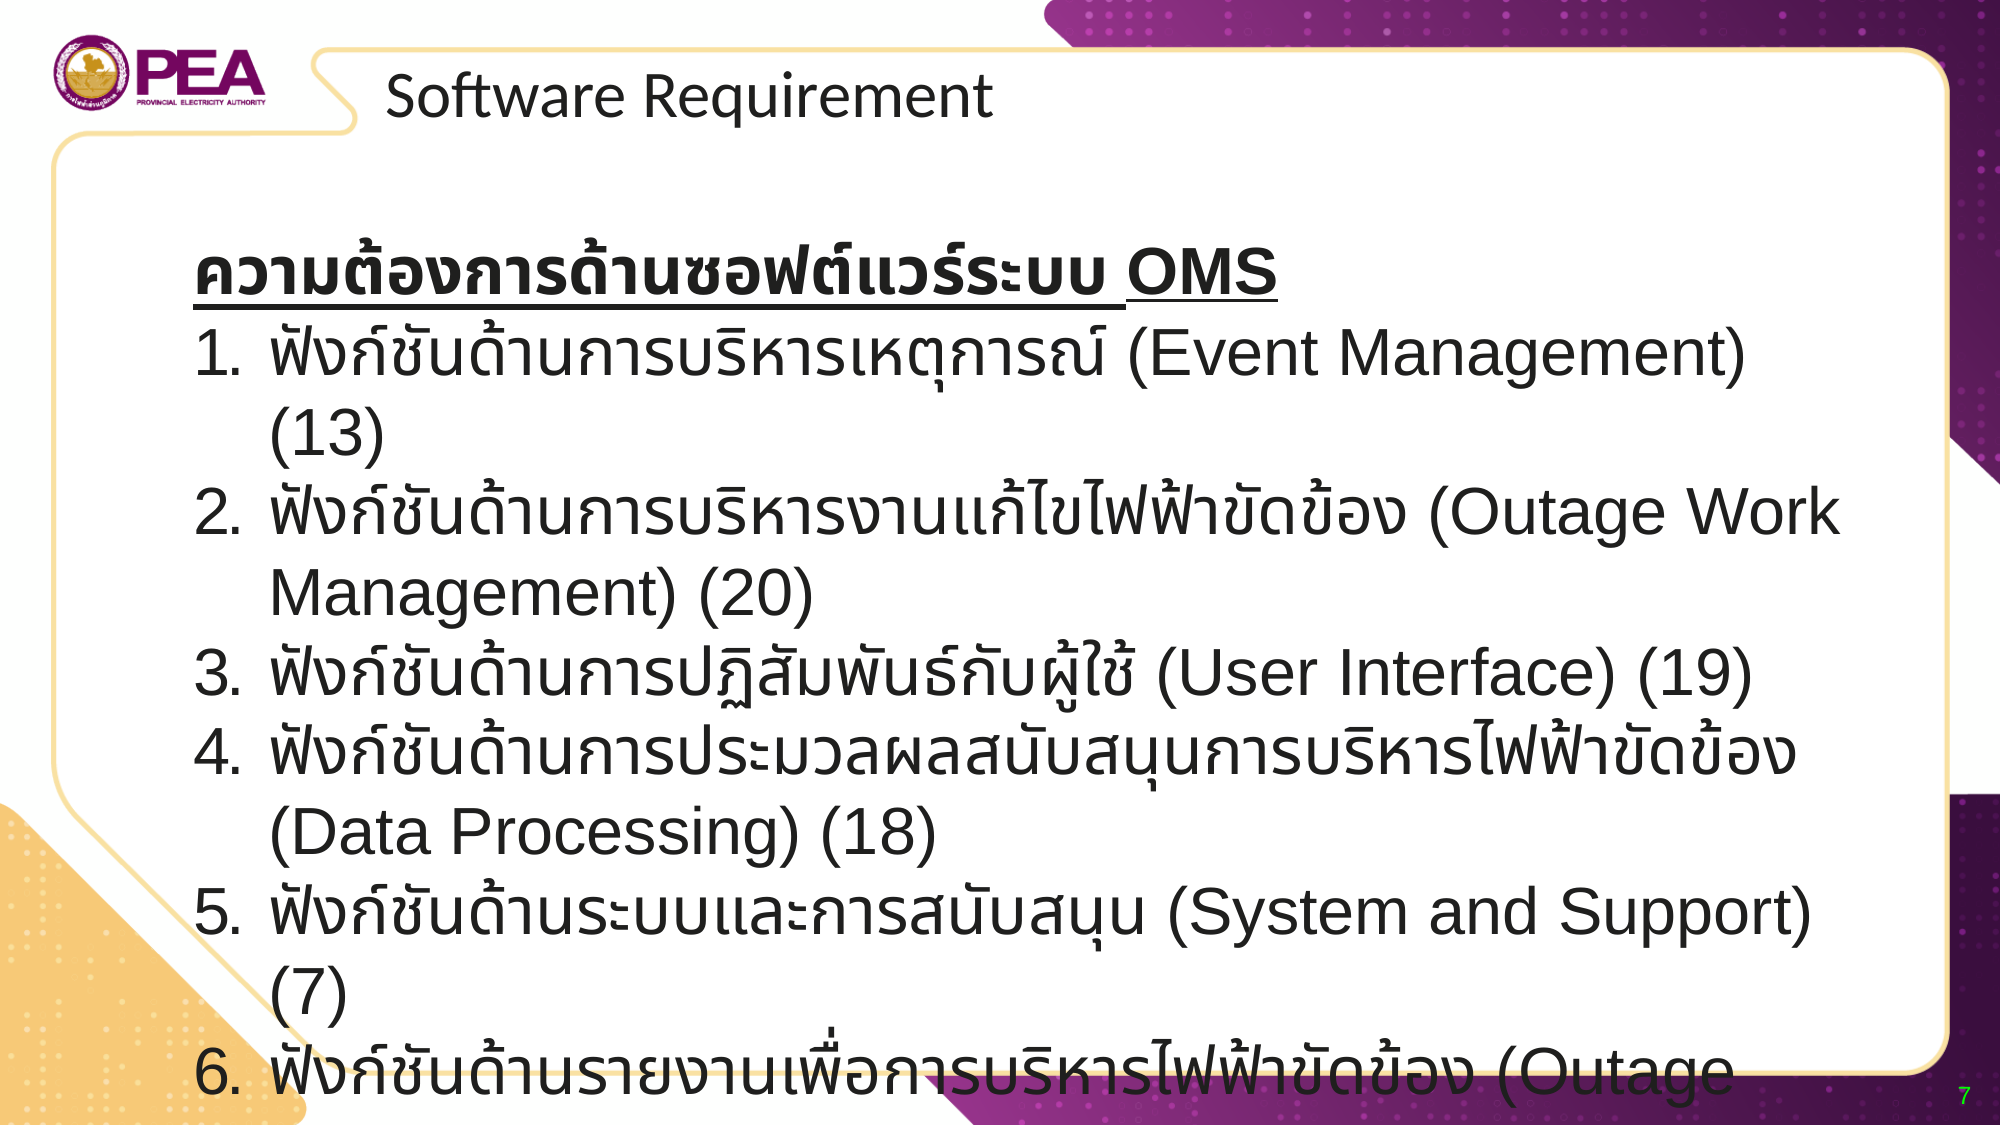

Software Requirement
ความต้องการด้านซอฟต์แวร์ระบบ OMS
ฟังก์ชันด้านการบริหารเหตุการณ์ (Event Management) (13)
ฟังก์ชันด้านการบริหารงานแก้ไขไฟฟ้าขัดข้อง (Outage Work Management) (20)
ฟังก์ชันด้านการปฏิสัมพันธ์กับผู้ใช้ (User Interface) (19)
ฟังก์ชันด้านการประมวลผลสนับสนุนการบริหารไฟฟ้าขัดข้อง (Data Processing) (18)
ฟังก์ชันด้านระบบและการสนับสนุน (System and Support) (7)
ฟังก์ชันด้านรายงานเพื่อการบริหารไฟฟ้าขัดข้อง (Outage Report) (9)
ฟังก์ชันด้านการเชื่อมโยงข้อมูล (System Integration) (31)
ฟังก์ชันด้านการจัดการข้อมูลกริดระบบไฟฟ้า (Grid Model Data Management) (7)
7